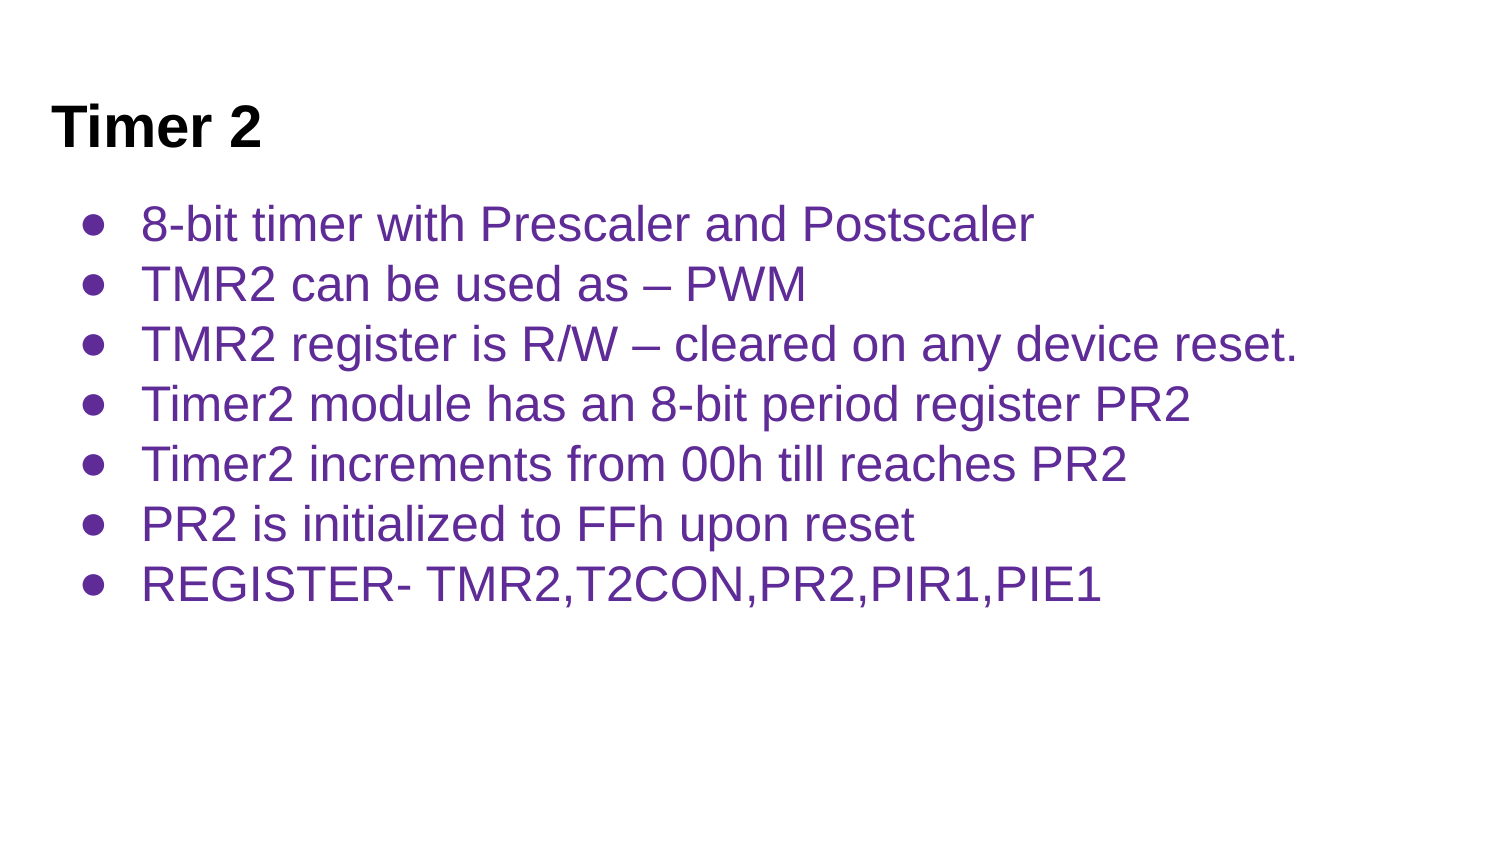

# Timer 2
8-bit timer with Prescaler and Postscaler
TMR2 can be used as – PWM
TMR2 register is R/W – cleared on any device reset.
Timer2 module has an 8-bit period register PR2
Timer2 increments from 00h till reaches PR2
PR2 is initialized to FFh upon reset
REGISTER- TMR2,T2CON,PR2,PIR1,PIE1